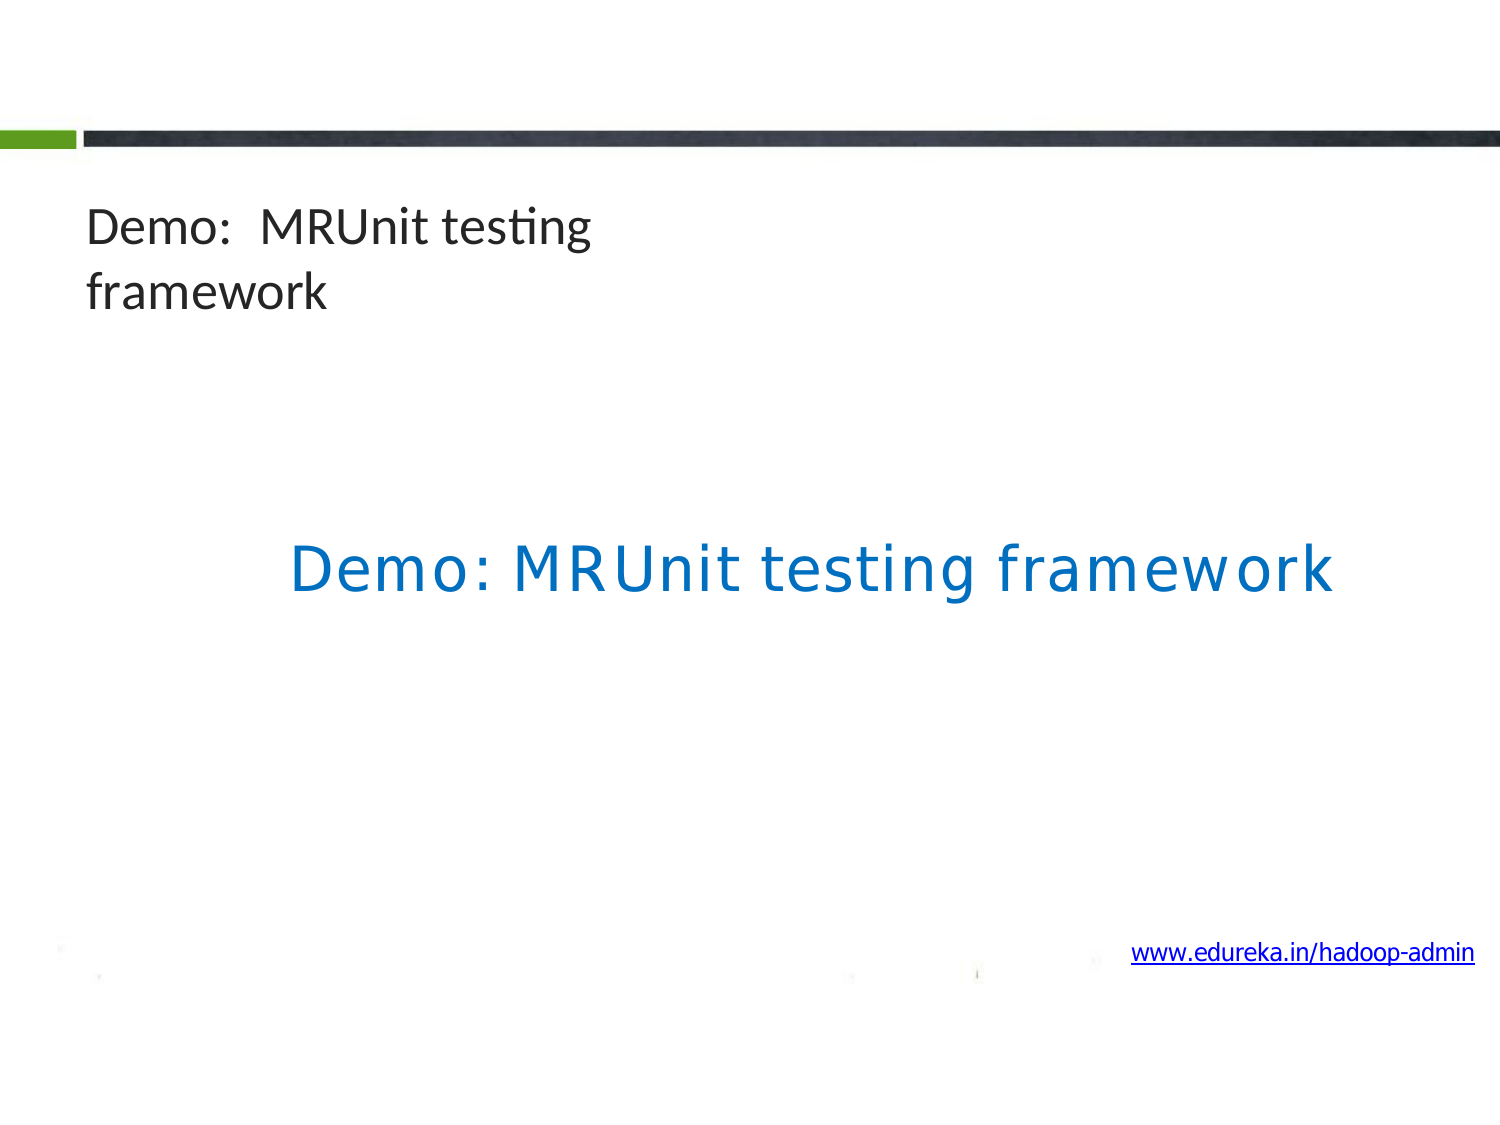

Demo:	MRUnit testing framework
Demo: MRUnit testing framework
www.edureka.in/hadoop-admin